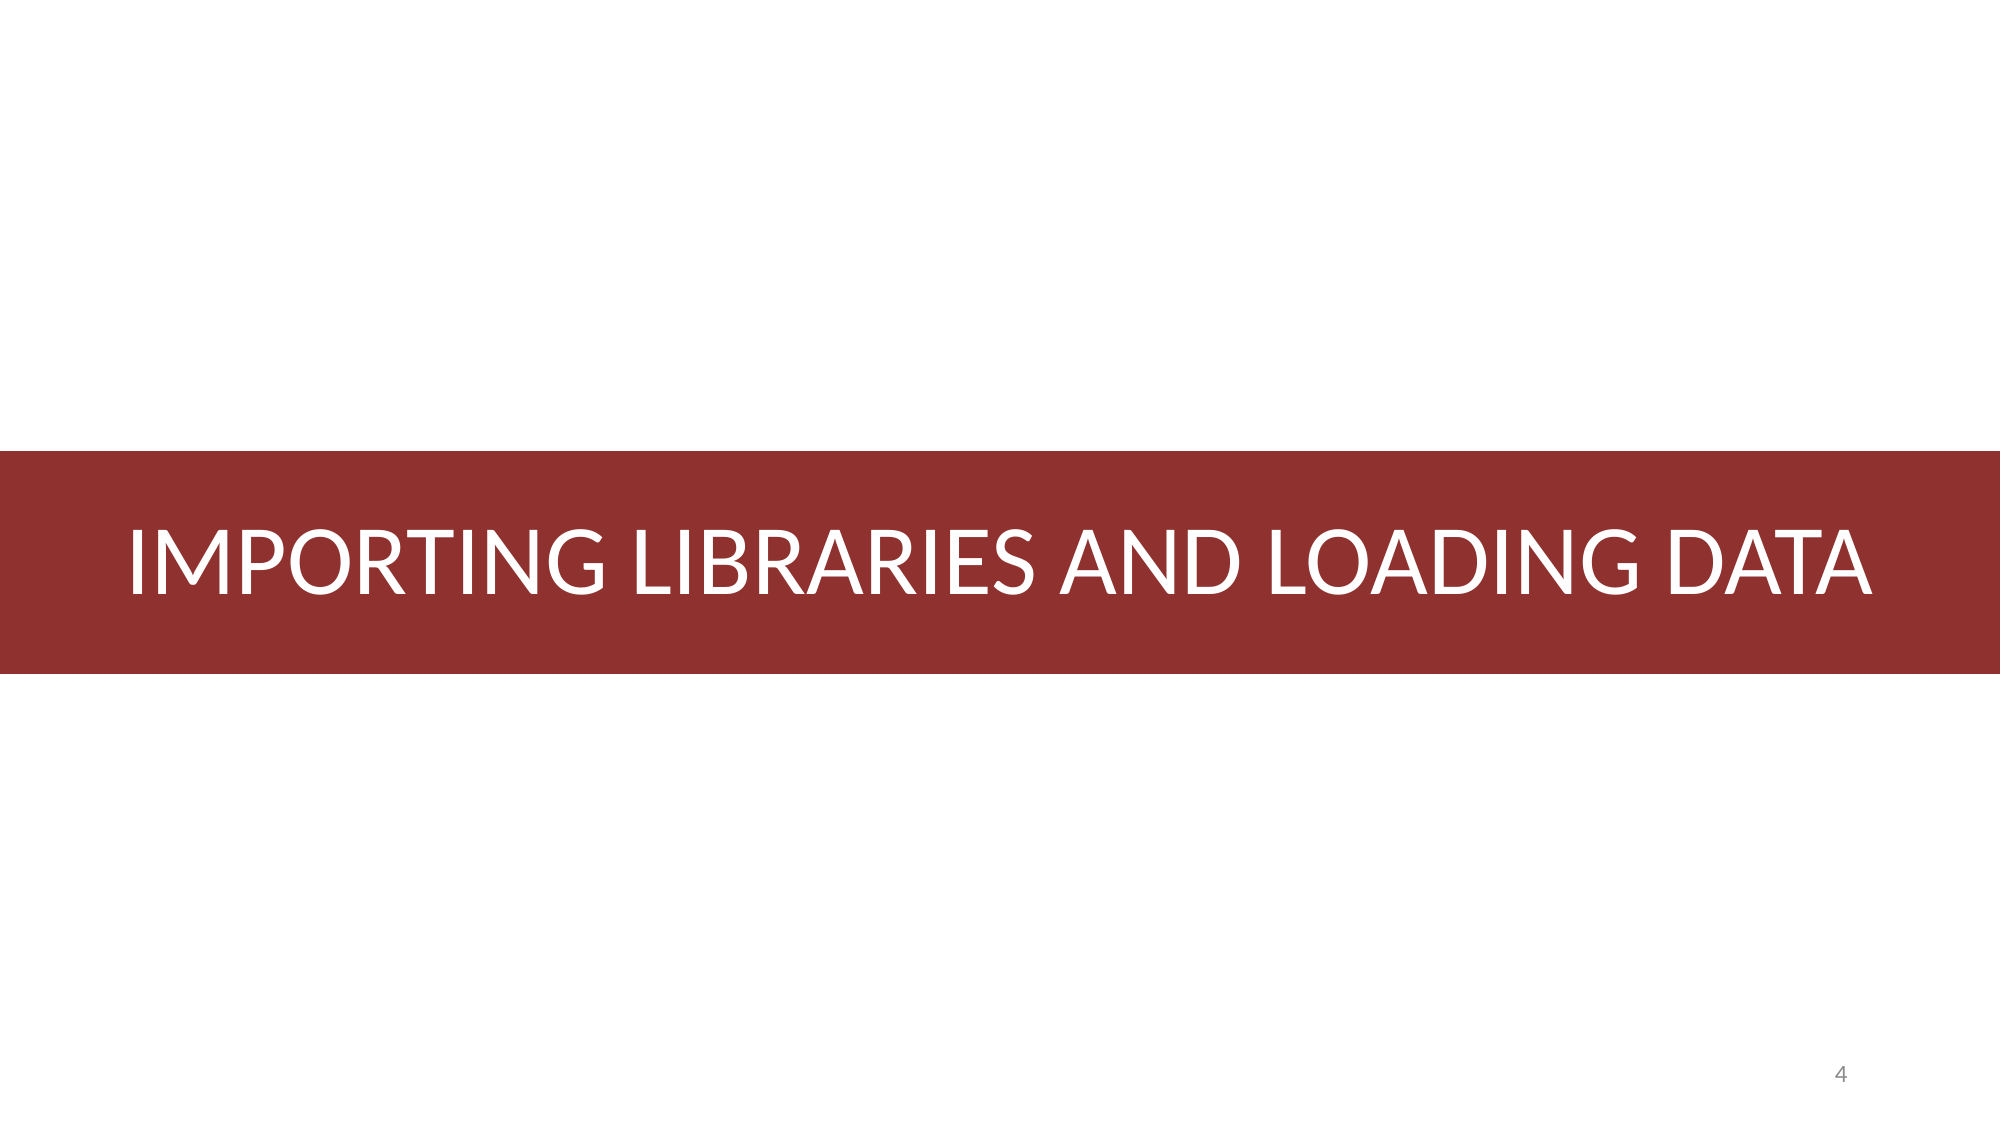

# IMPORTING LIBRARIES AND LOADING DATA
4